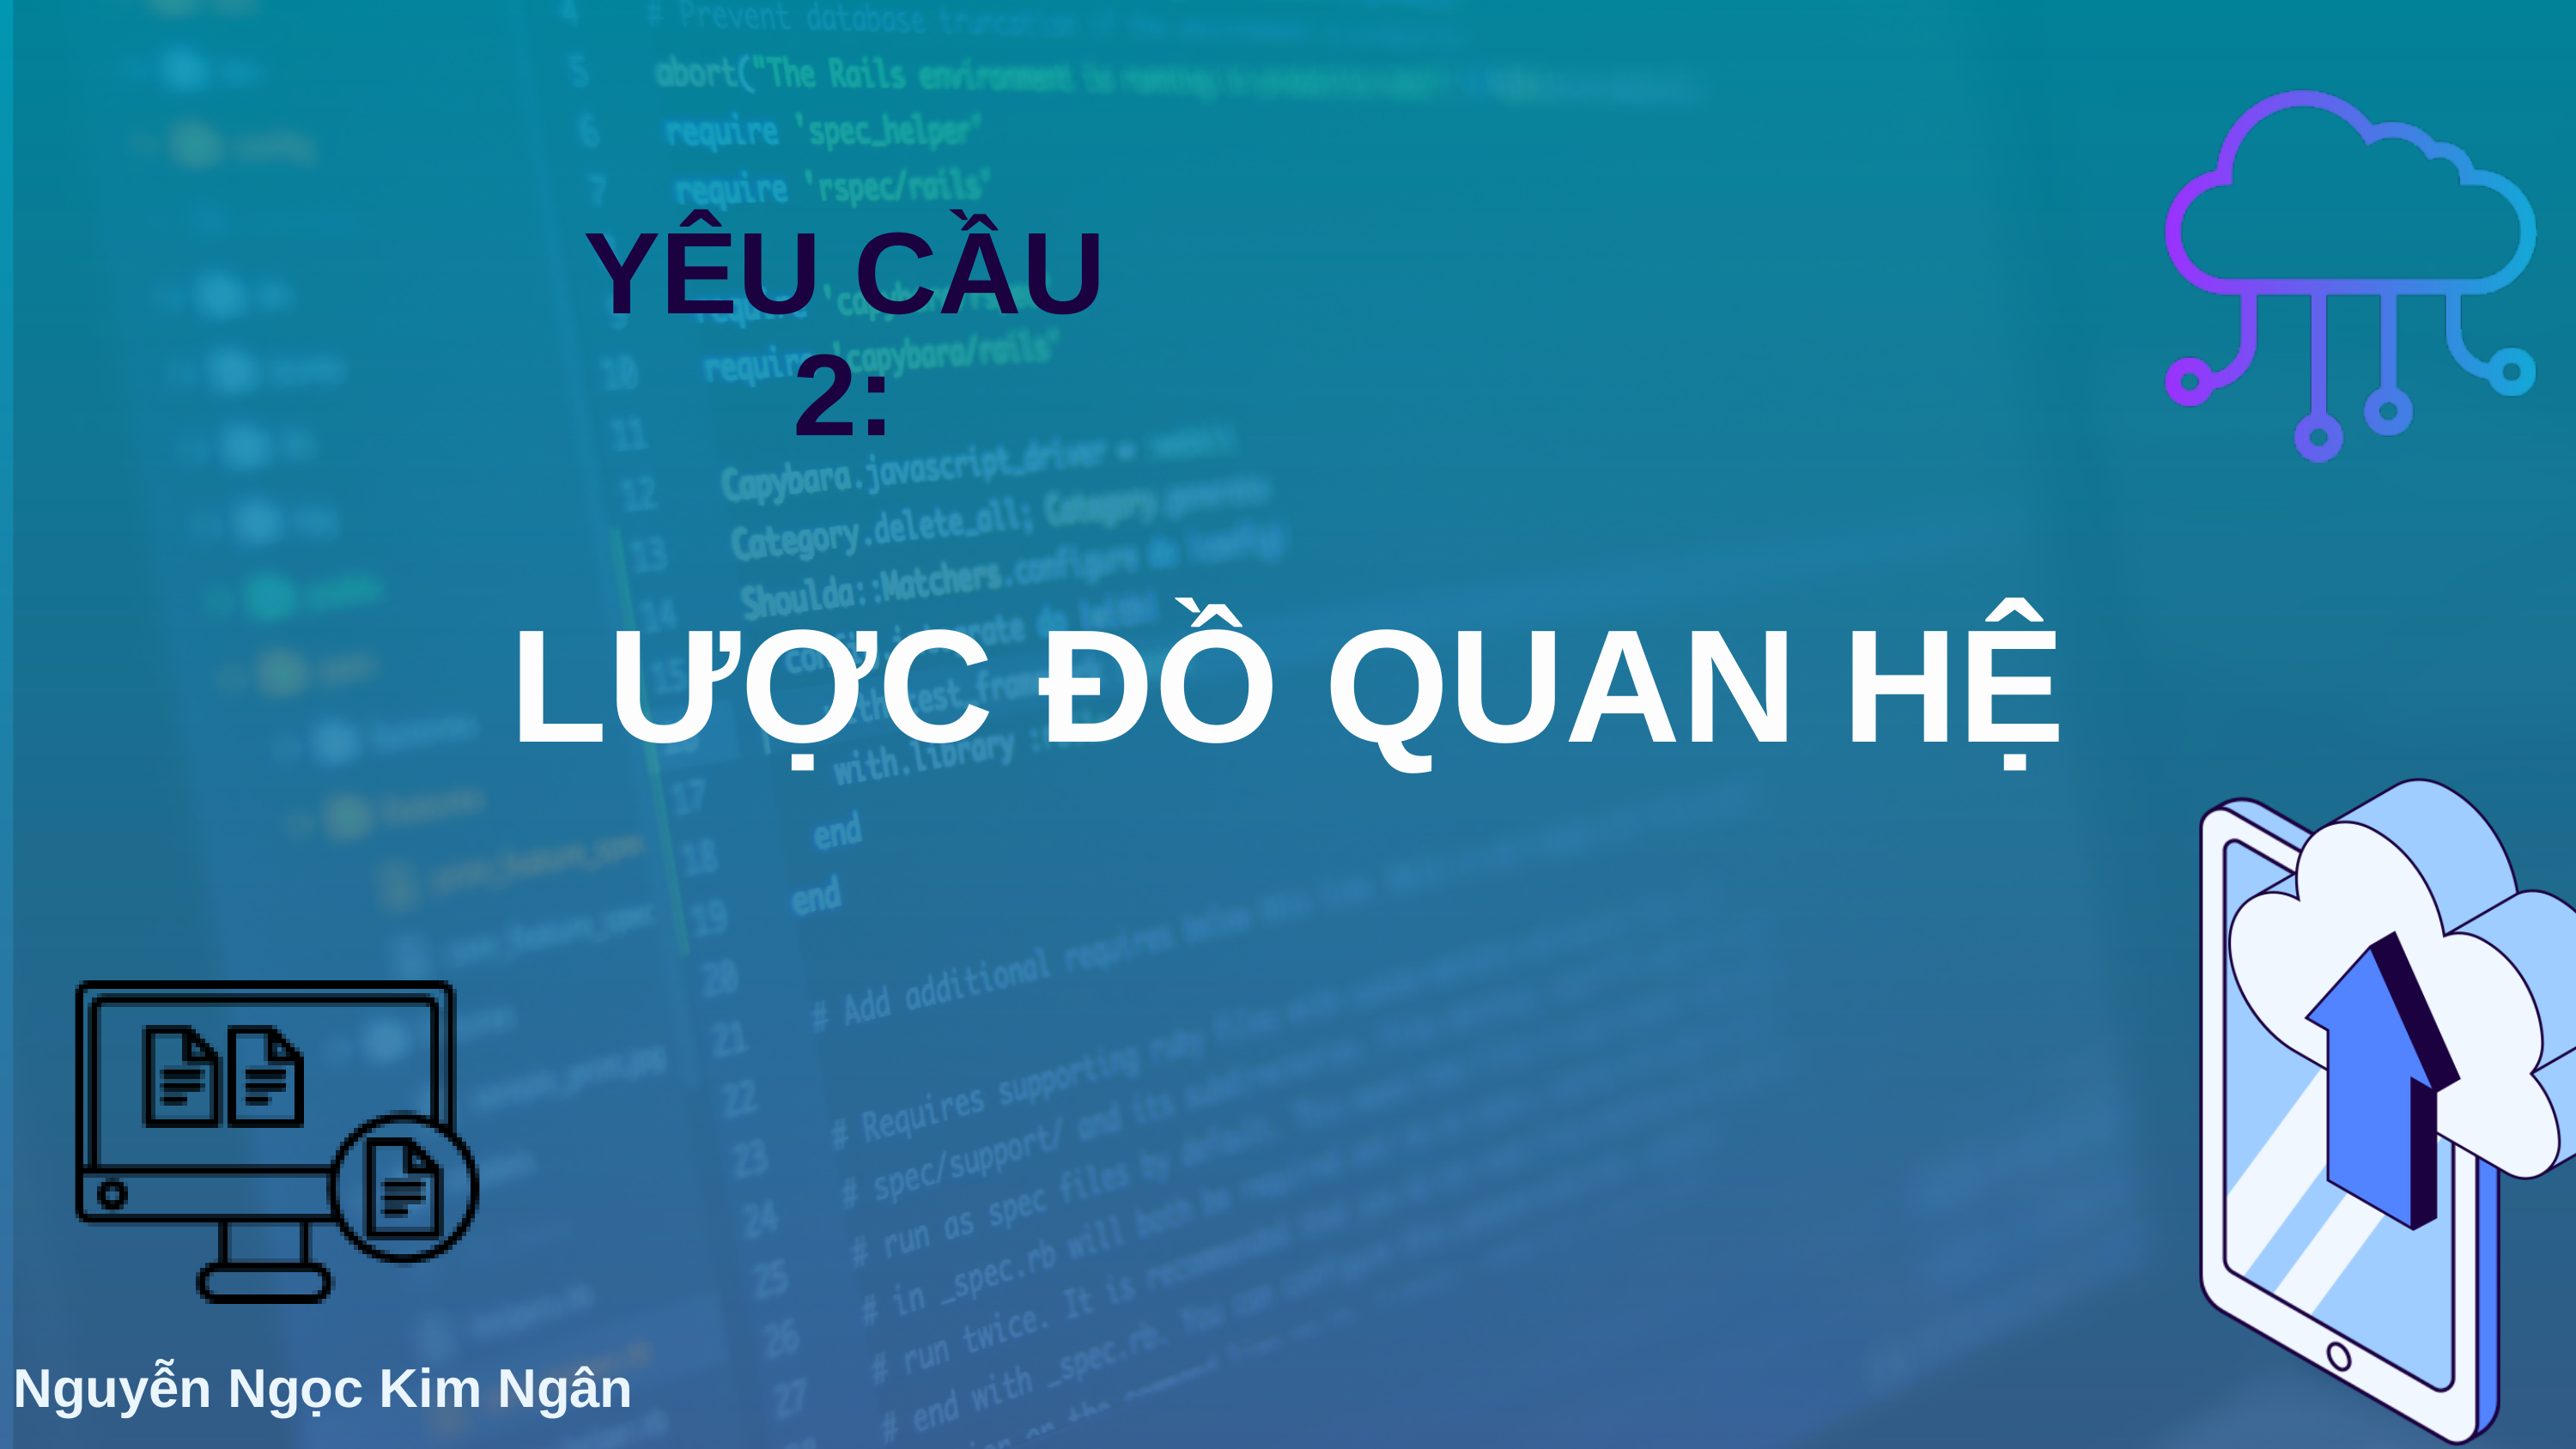

YÊU CẦU 2:
LƯỢC ĐỒ QUAN HỆ

Nguyễn Ngọc Kim Ngân